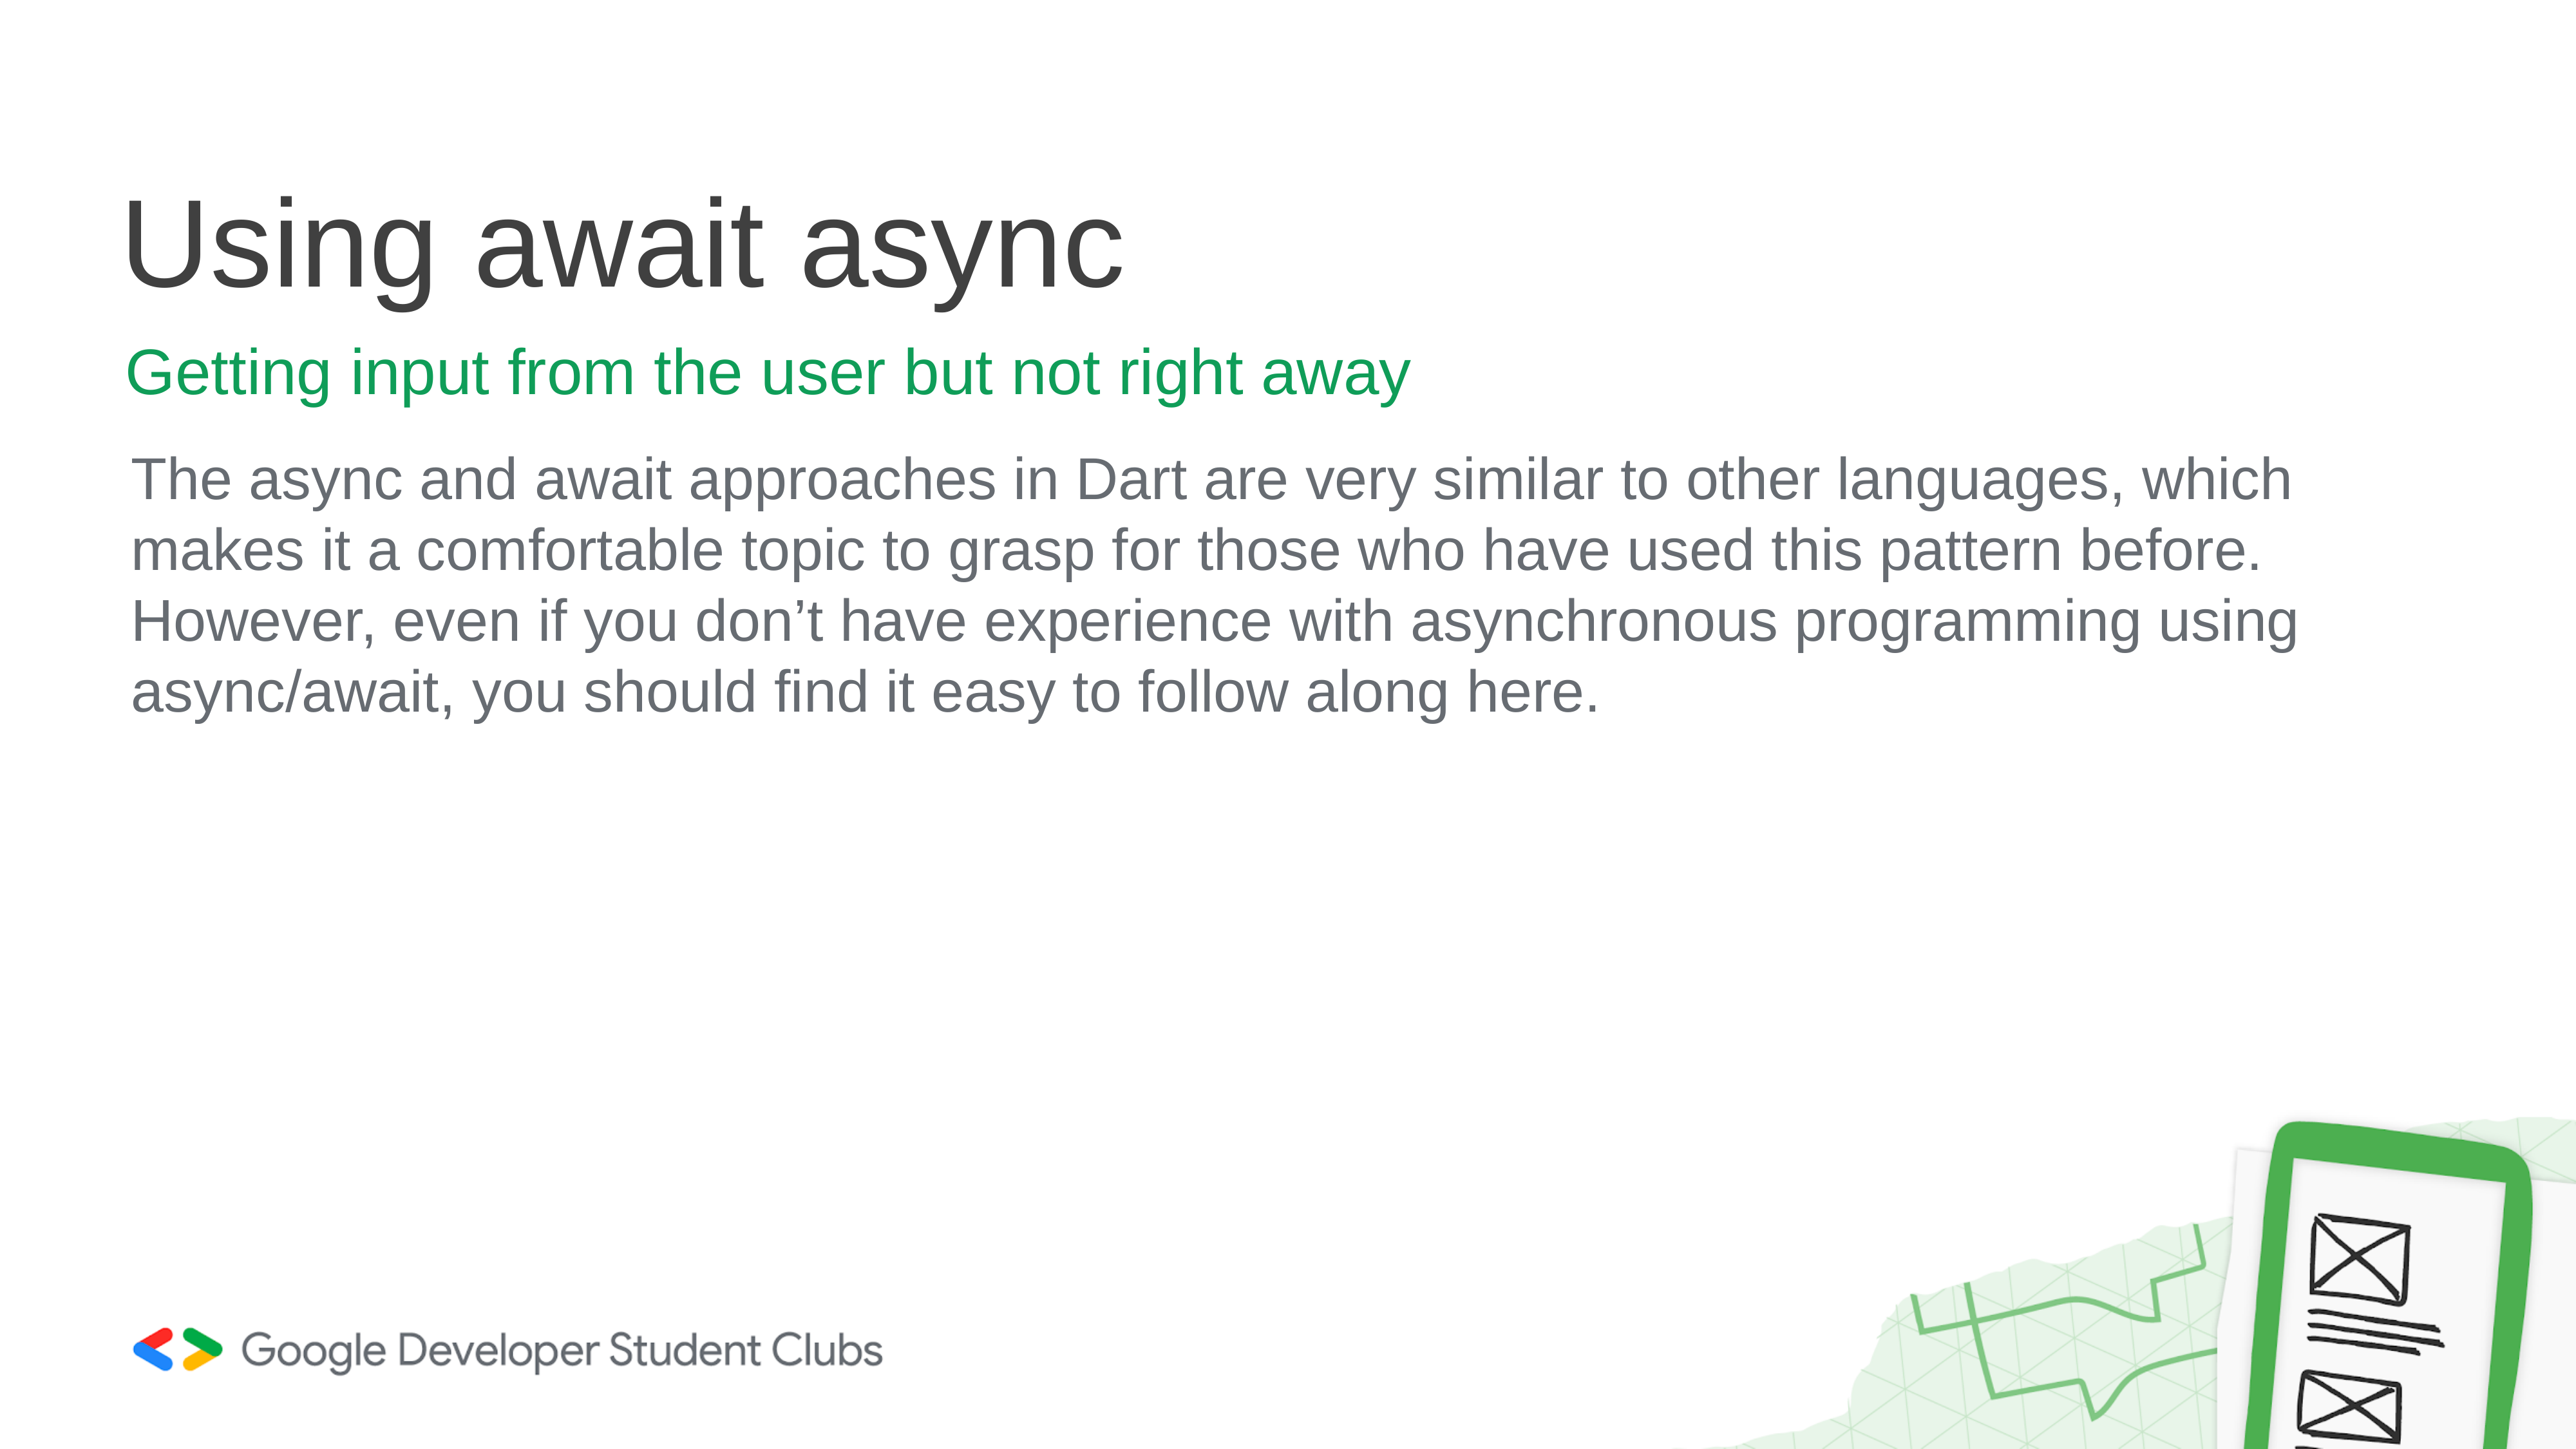

# Using await async
Getting input from the user but not right away
The async and await approaches in Dart are very similar to other languages, which makes it a comfortable topic to grasp for those who have used this pattern before. However, even if you don’t have experience with asynchronous programming using async/await, you should find it easy to follow along here.